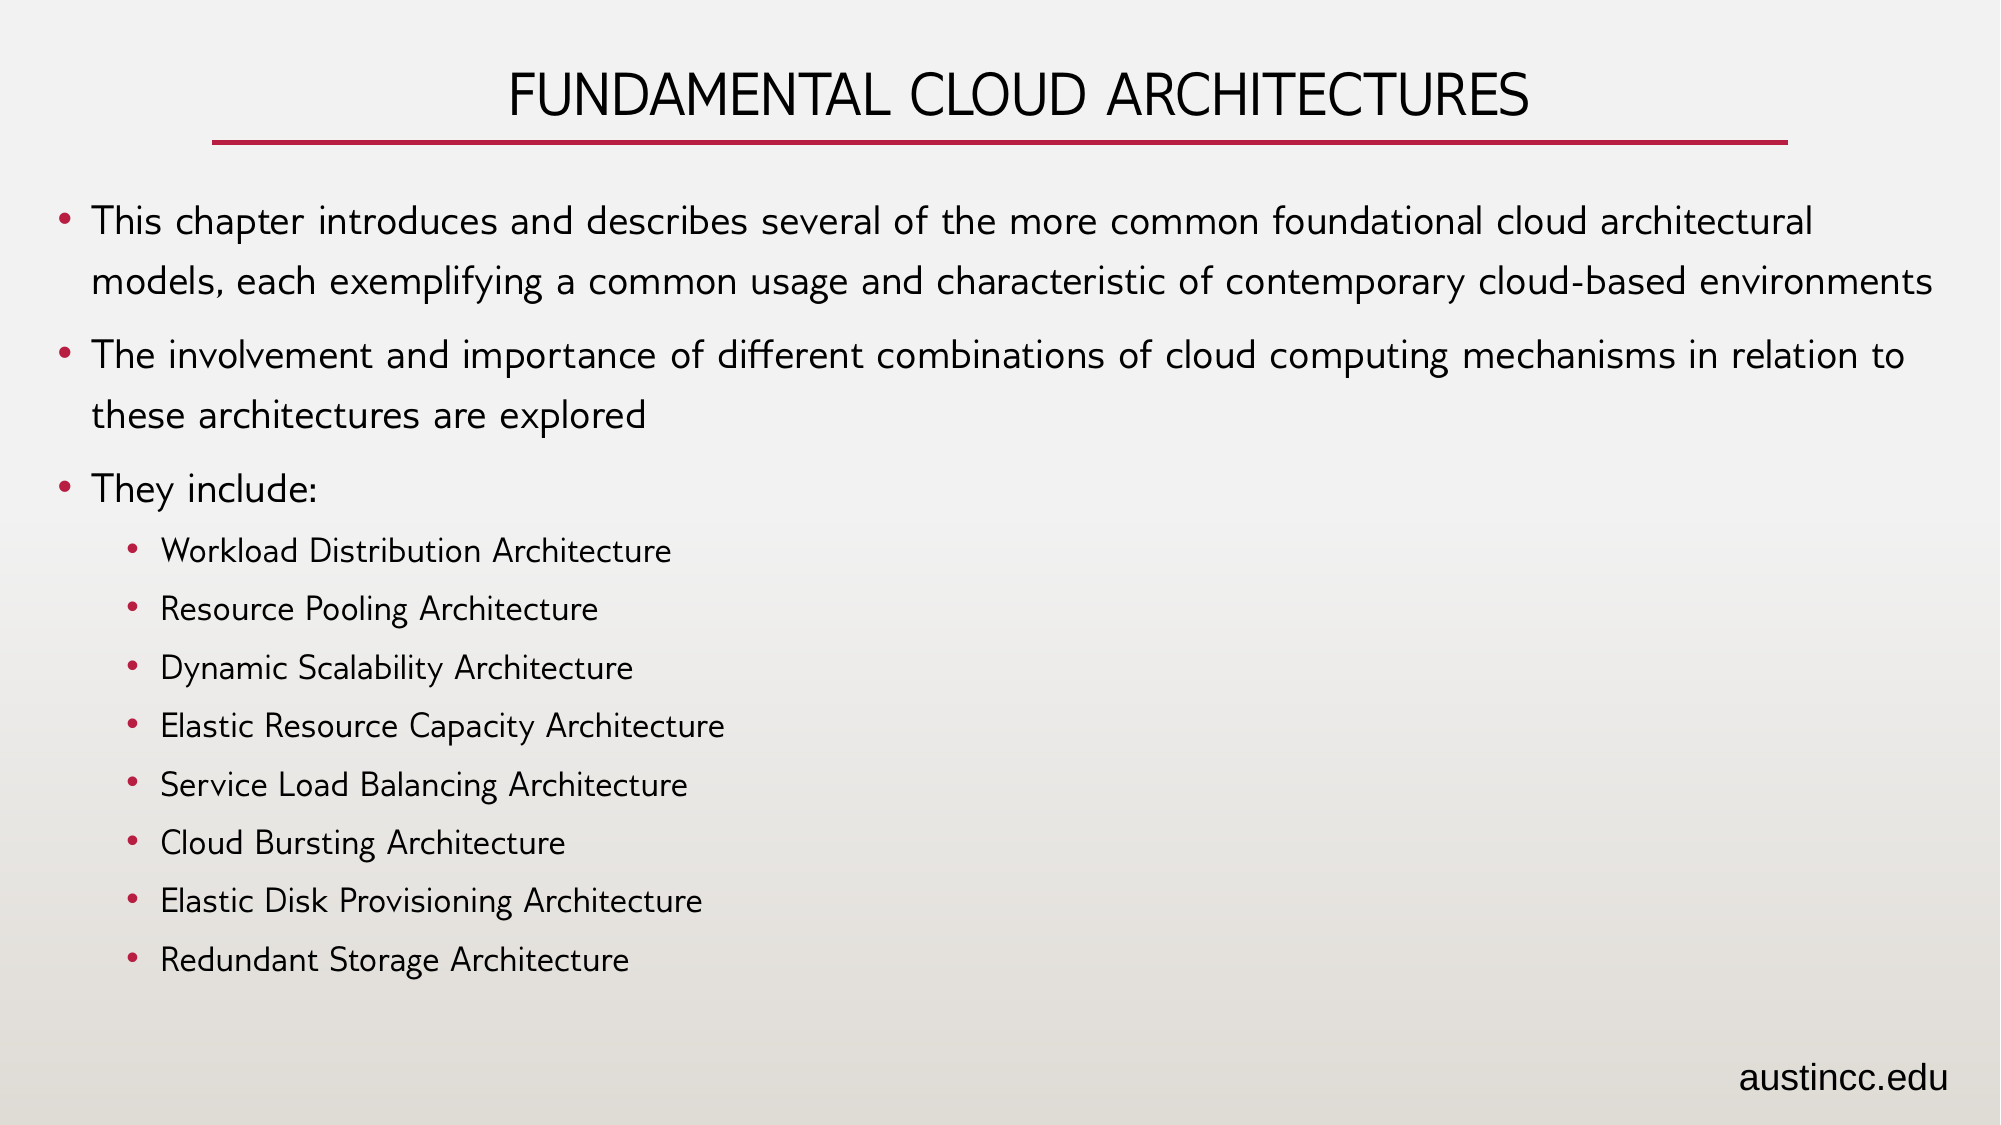

# Fundamental Cloud Architectures
This chapter introduces and describes several of the more common foundational cloud architectural models, each exemplifying a common usage and characteristic of contemporary cloud-based environments
The involvement and importance of different combinations of cloud computing mechanisms in relation to these architectures are explored
They include:
Workload Distribution Architecture
Resource Pooling Architecture
Dynamic Scalability Architecture
Elastic Resource Capacity Architecture
Service Load Balancing Architecture
Cloud Bursting Architecture
Elastic Disk Provisioning Architecture
Redundant Storage Architecture